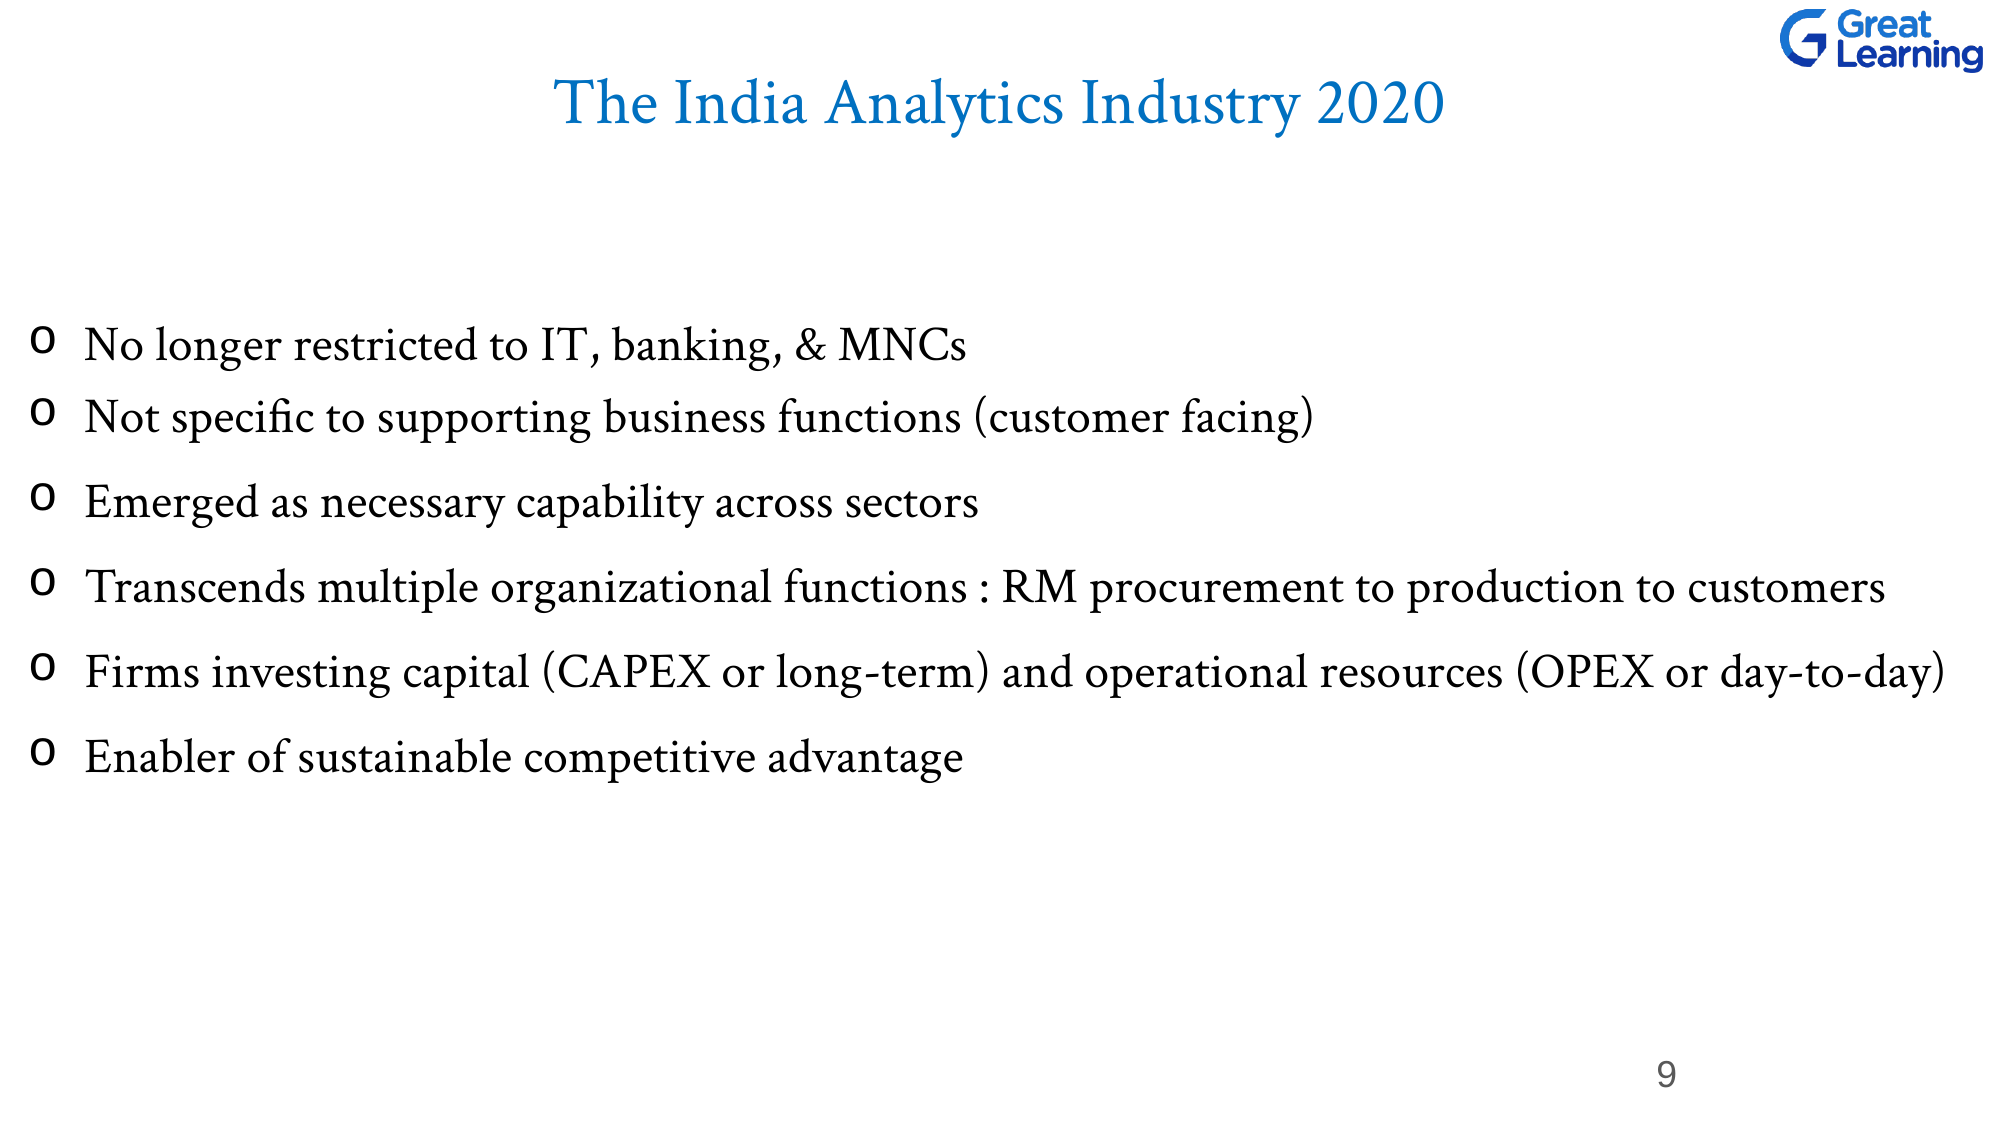

The India Analytics Industry 2020
No longer restricted to IT, banking, & MNCs
Not specific to supporting business functions (customer facing)
Emerged as necessary capability across sectors
Transcends multiple organizational functions : RM procurement to production to customers
Firms investing capital (CAPEX or long-term) and operational resources (OPEX or day-to-day)
Enabler of sustainable competitive advantage
9